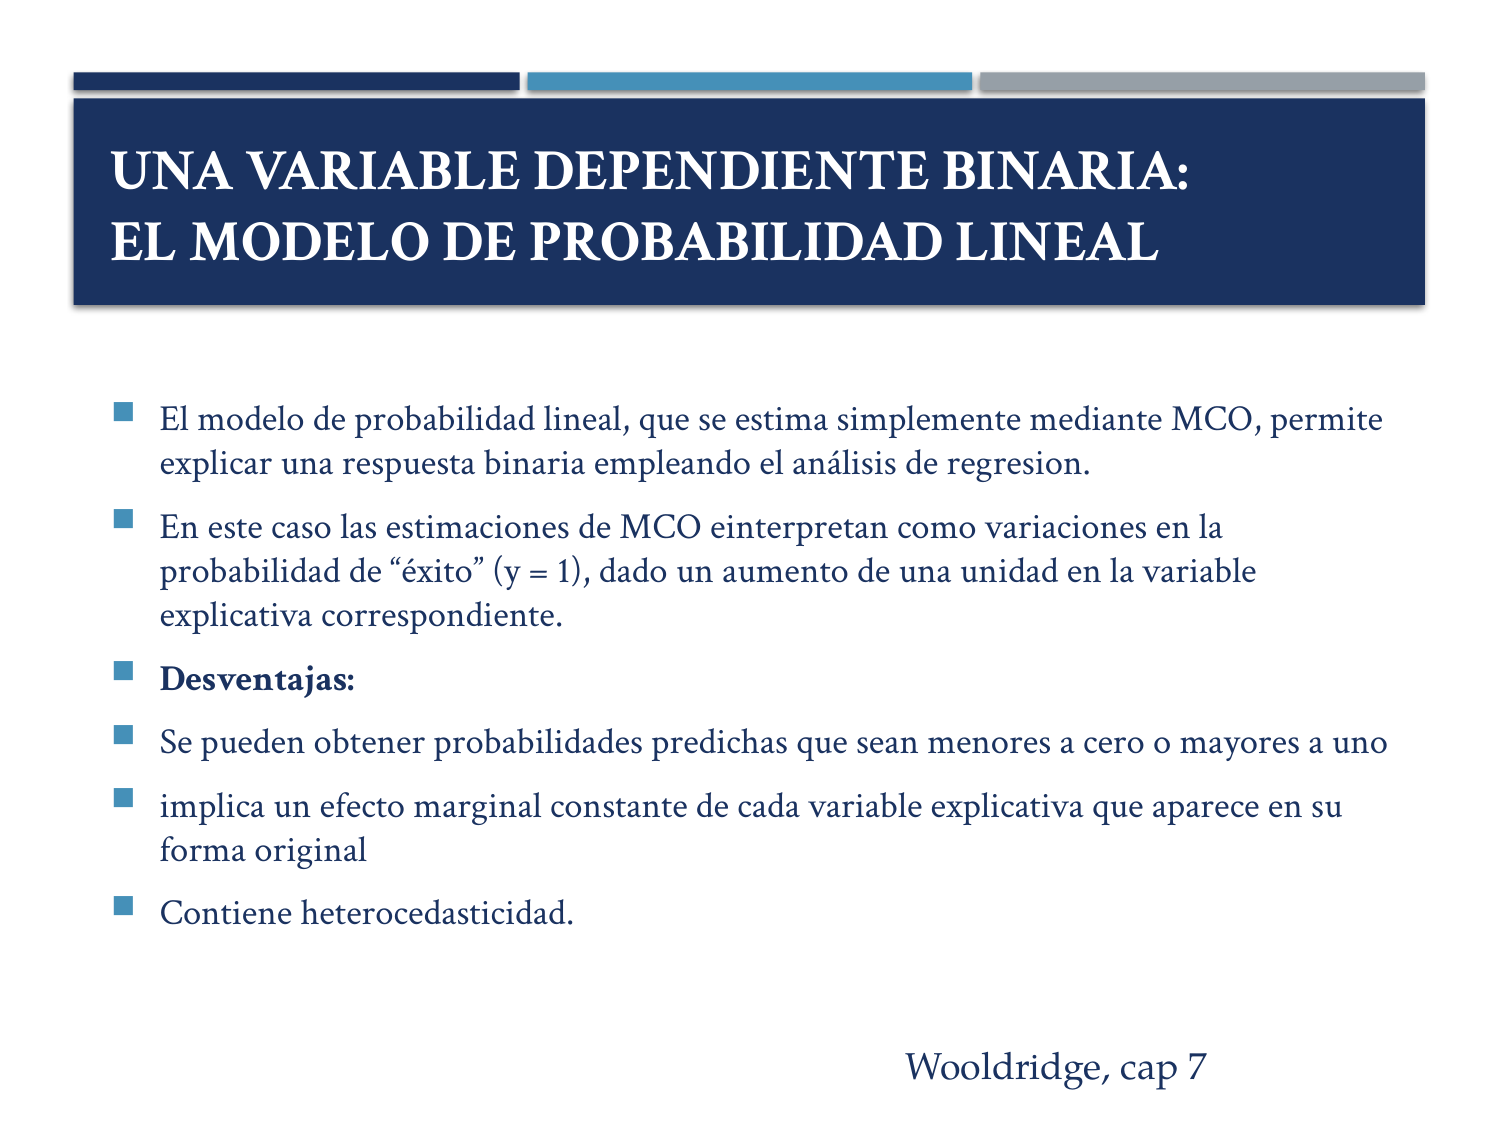

# Una variable dependiente binaria: el modelo de probabilidad lineal
El modelo de probabilidad lineal, que se estima simplemente mediante MCO, permite explicar una respuesta binaria empleando el análisis de regresion.
En este caso las estimaciones de MCO einterpretan como variaciones en la probabilidad de “éxito” (y = 1), dado un aumento de una unidad en la variable explicativa correspondiente.
Desventajas:
Se pueden obtener probabilidades predichas que sean menores a cero o mayores a uno
implica un efecto marginal constante de cada variable explicativa que aparece en su forma original
Contiene heterocedasticidad.
Wooldridge, cap 7